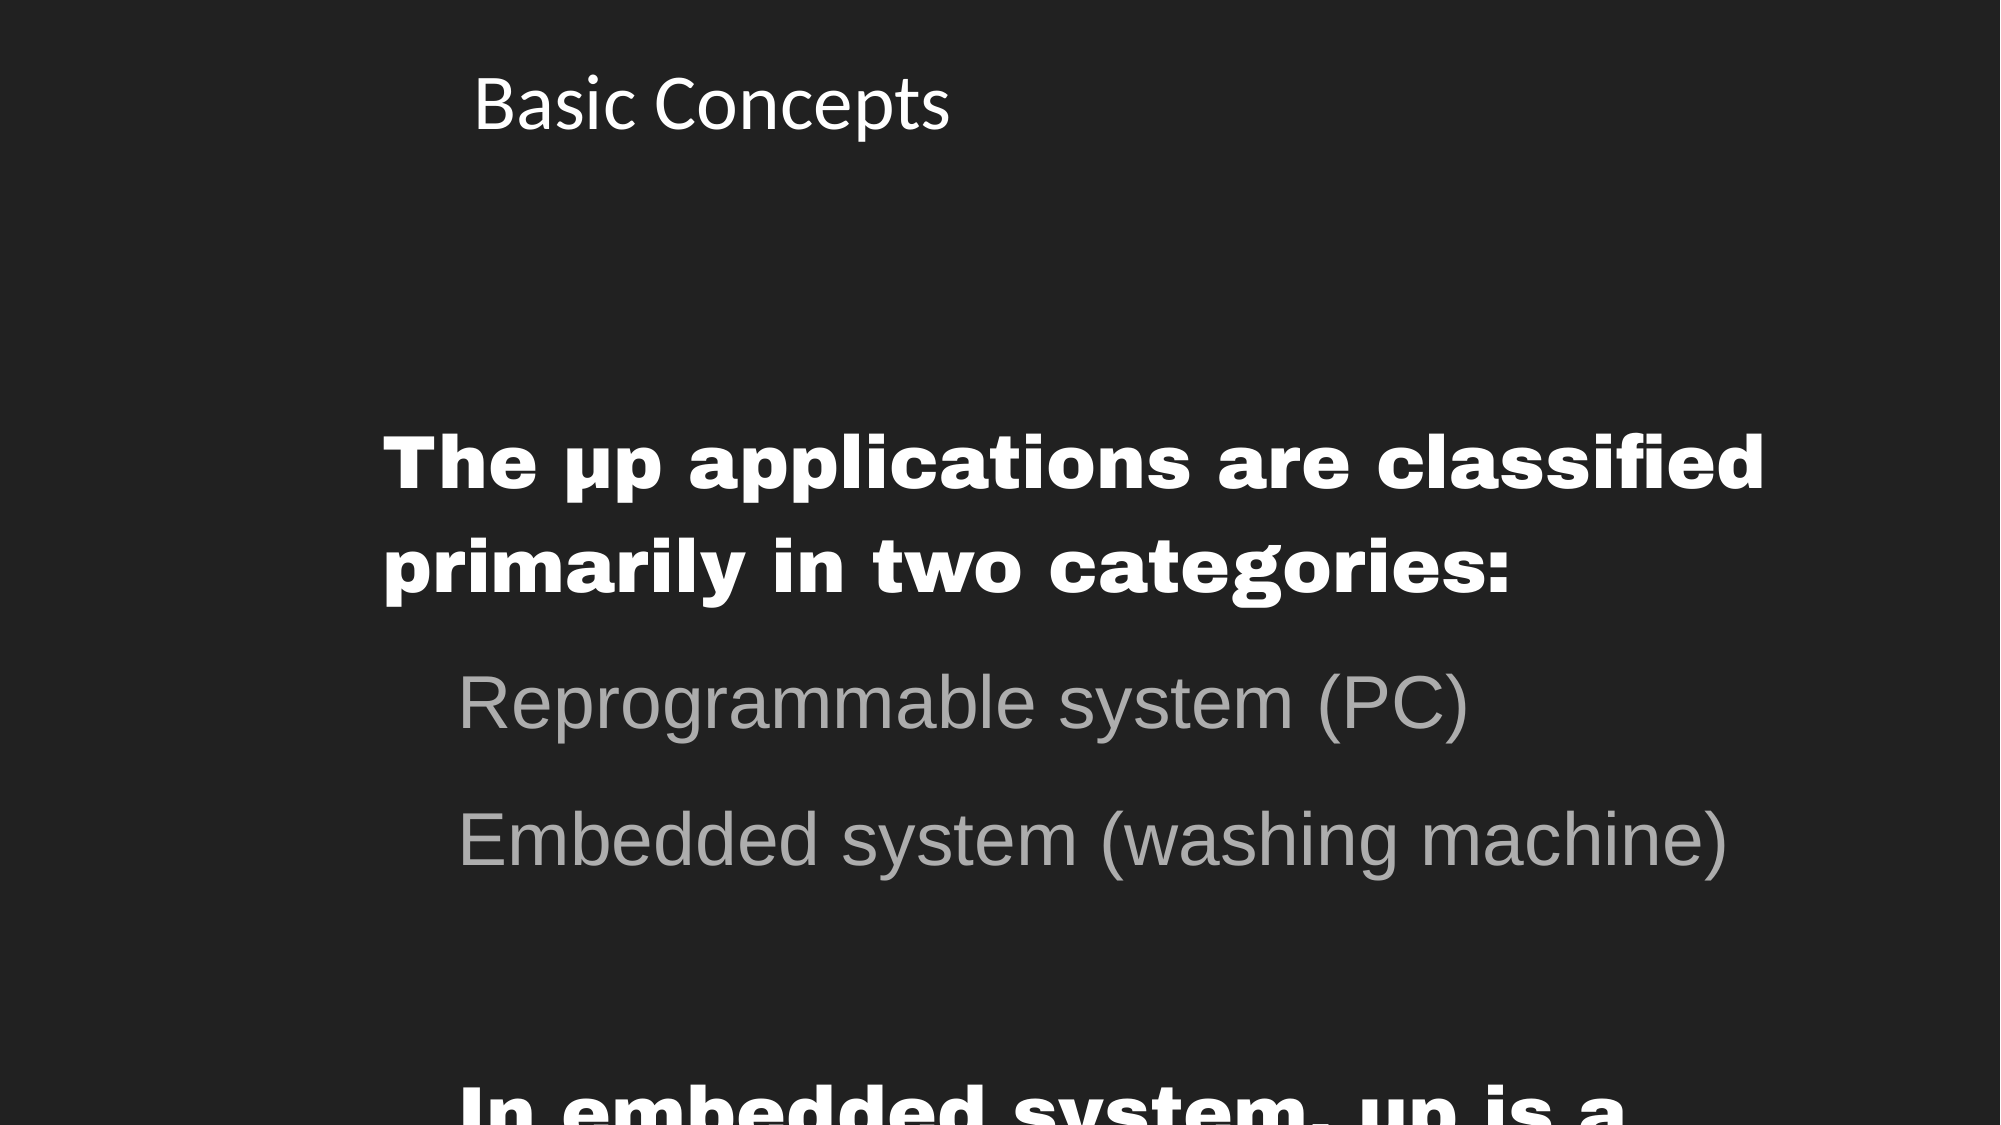

Basic Concepts

The μp applications are classified primarily in two categories:
Reprogrammable system (PC)
Embedded system (washing machine)

In embedded system, μp is a part of a final product and is not available for reprogramming to the end user.